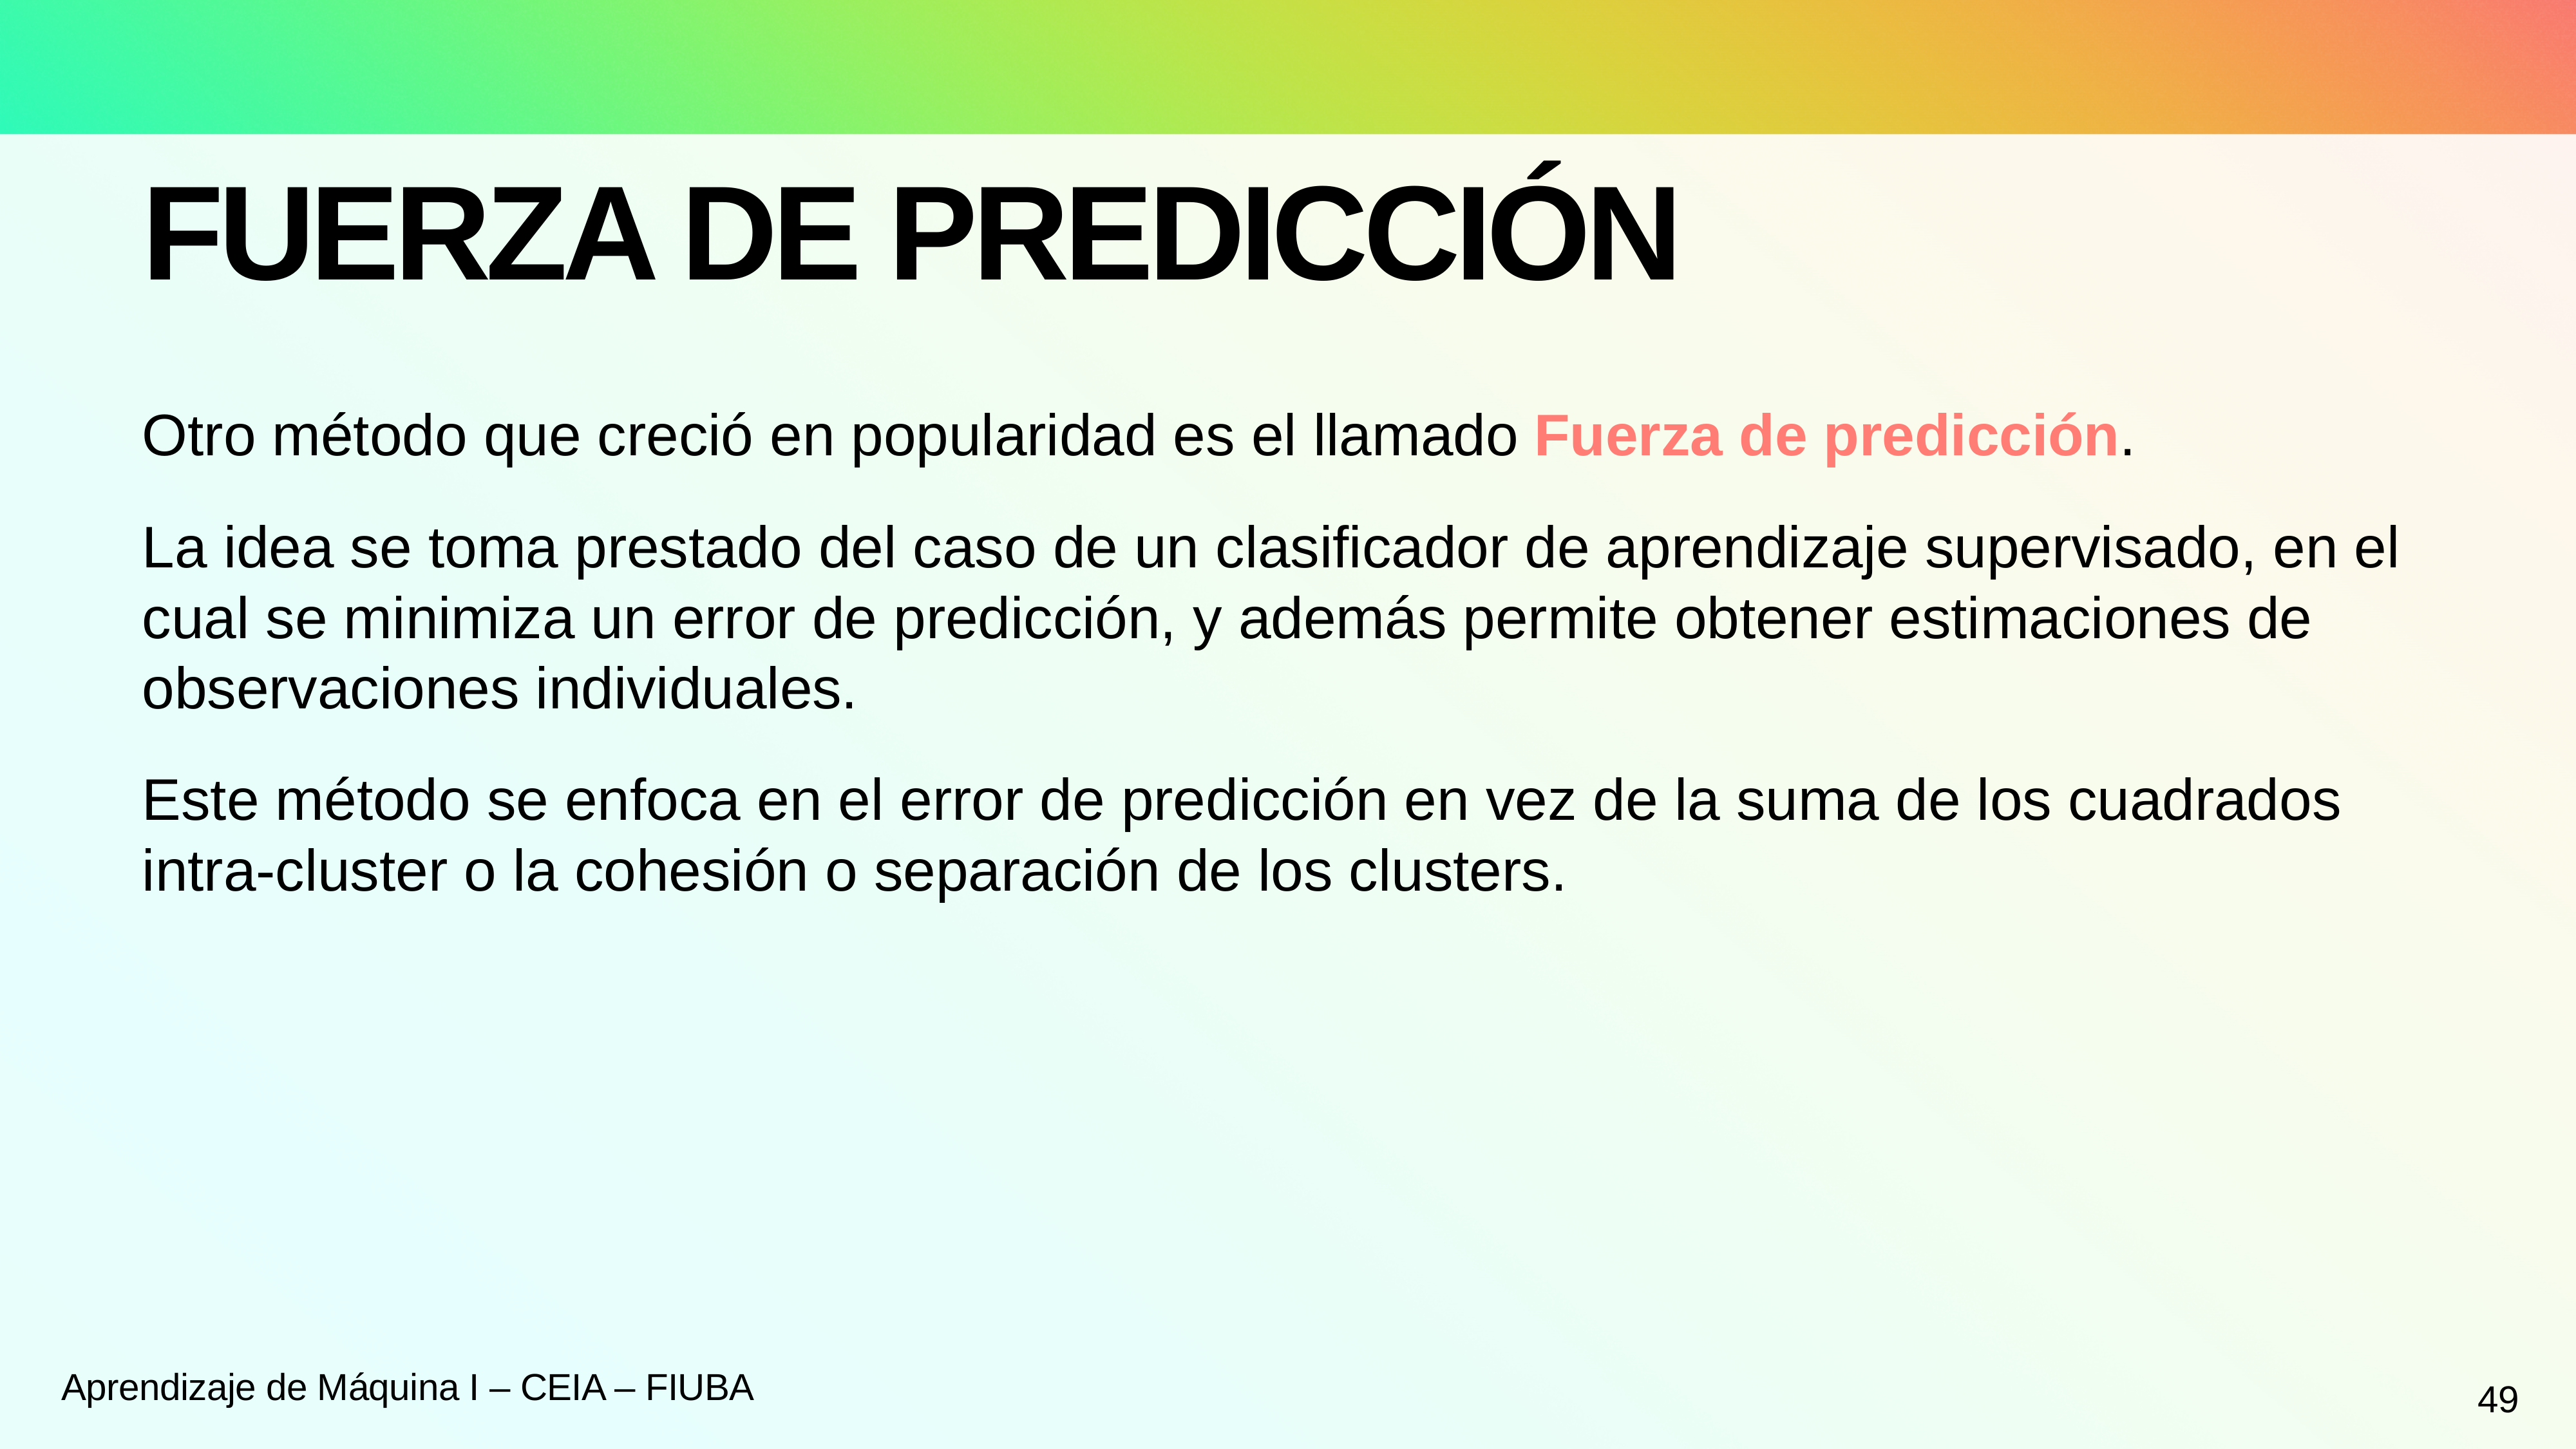

# Fuerza de Predicción
Otro método que creció en popularidad es el llamado Fuerza de predicción.
La idea se toma prestado del caso de un clasificador de aprendizaje supervisado, en el cual se minimiza un error de predicción, y además permite obtener estimaciones de observaciones individuales.
Este método se enfoca en el error de predicción en vez de la suma de los cuadrados intra-cluster o la cohesión o separación de los clusters.

Aprendizaje de Máquina I – CEIA – FIUBA
49